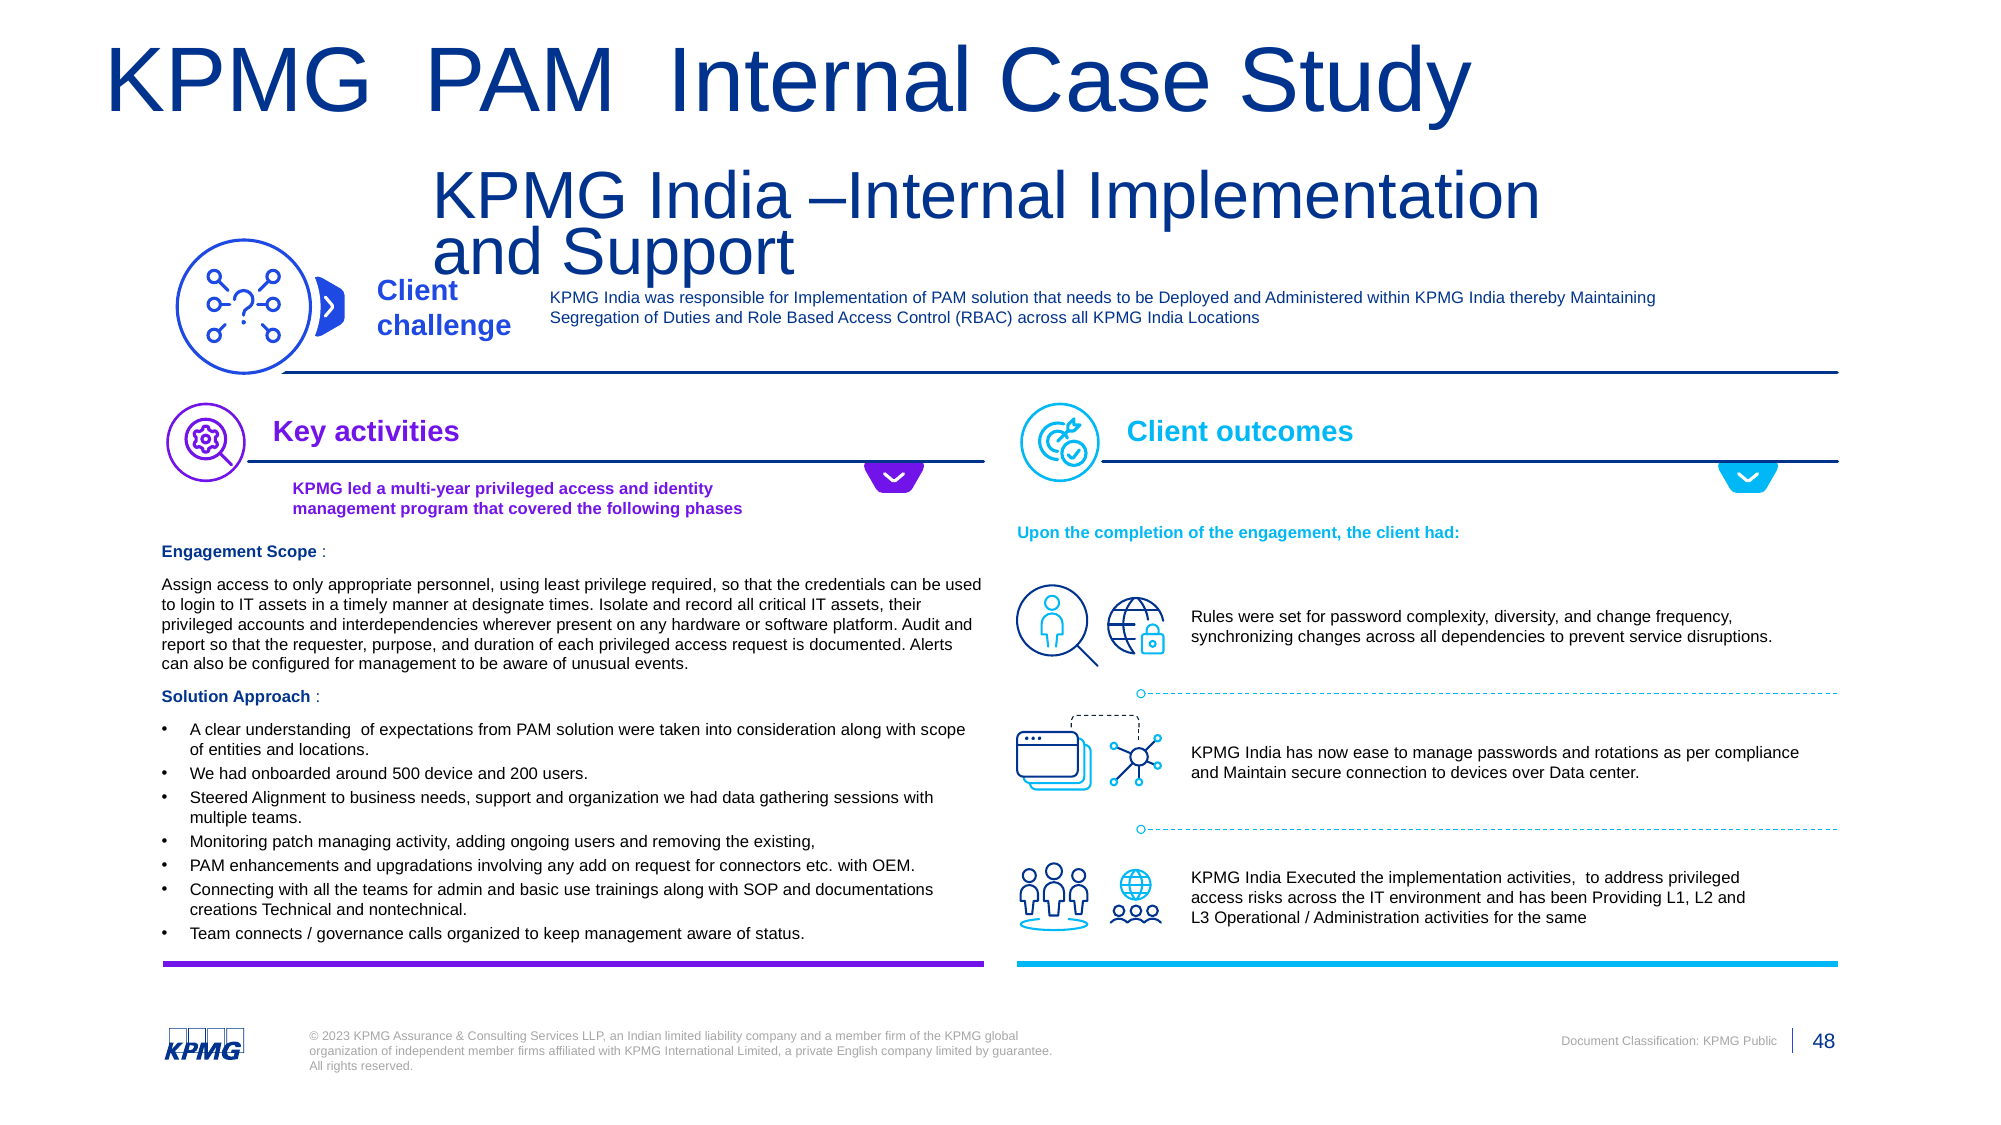

KPMG  PAM  Internal Case Study
# KPMG India –Internal Implementation and Support

Client challenge

KPMG India was responsible for Implementation of PAM solution that needs to be Deployed and Administered within KPMG India thereby Maintaining Segregation of Duties and Role Based Access Control (RBAC) across all KPMG India Locations

Key activities
Client outcomes

KPMG led a multi-year privileged access and identity management program that covered the following phases
Upon the completion of the engagement, the client had:
Engagement Scope :
Assign access to only appropriate personnel, using least privilege required, so that the credentials can be used to login to IT assets in a timely manner at designate times. Isolate and record all critical IT assets, their privileged accounts and interdependencies wherever present on any hardware or software platform. Audit and report so that the requester, purpose, and duration of each privileged access request is documented. Alerts can also be configured for management to be aware of unusual events.
Solution Approach :
A clear understanding  of expectations from PAM solution were taken into consideration along with scope of entities and locations.
We had onboarded around 500 device and 200 users.
Steered Alignment to business needs, support and organization we had data gathering sessions with multiple teams.
Monitoring patch managing activity, adding ongoing users and removing the existing,
PAM enhancements and upgradations involving any add on request for connectors etc. with OEM.
Connecting with all the teams for admin and basic use trainings along with SOP and documentations creations Technical and nontechnical.
Team connects / governance calls organized to keep management aware of status.
Rules were set for password complexity, diversity, and change frequency, synchronizing changes across all dependencies to prevent service disruptions.

KPMG India has now ease to manage passwords and rotations as per compliance and Maintain secure connection to devices over Data center.

KPMG India Executed the implementation activities,  to address privileged access risks across the IT environment and has been Providing L1, L2 and L3 Operational / Administration activities for the same